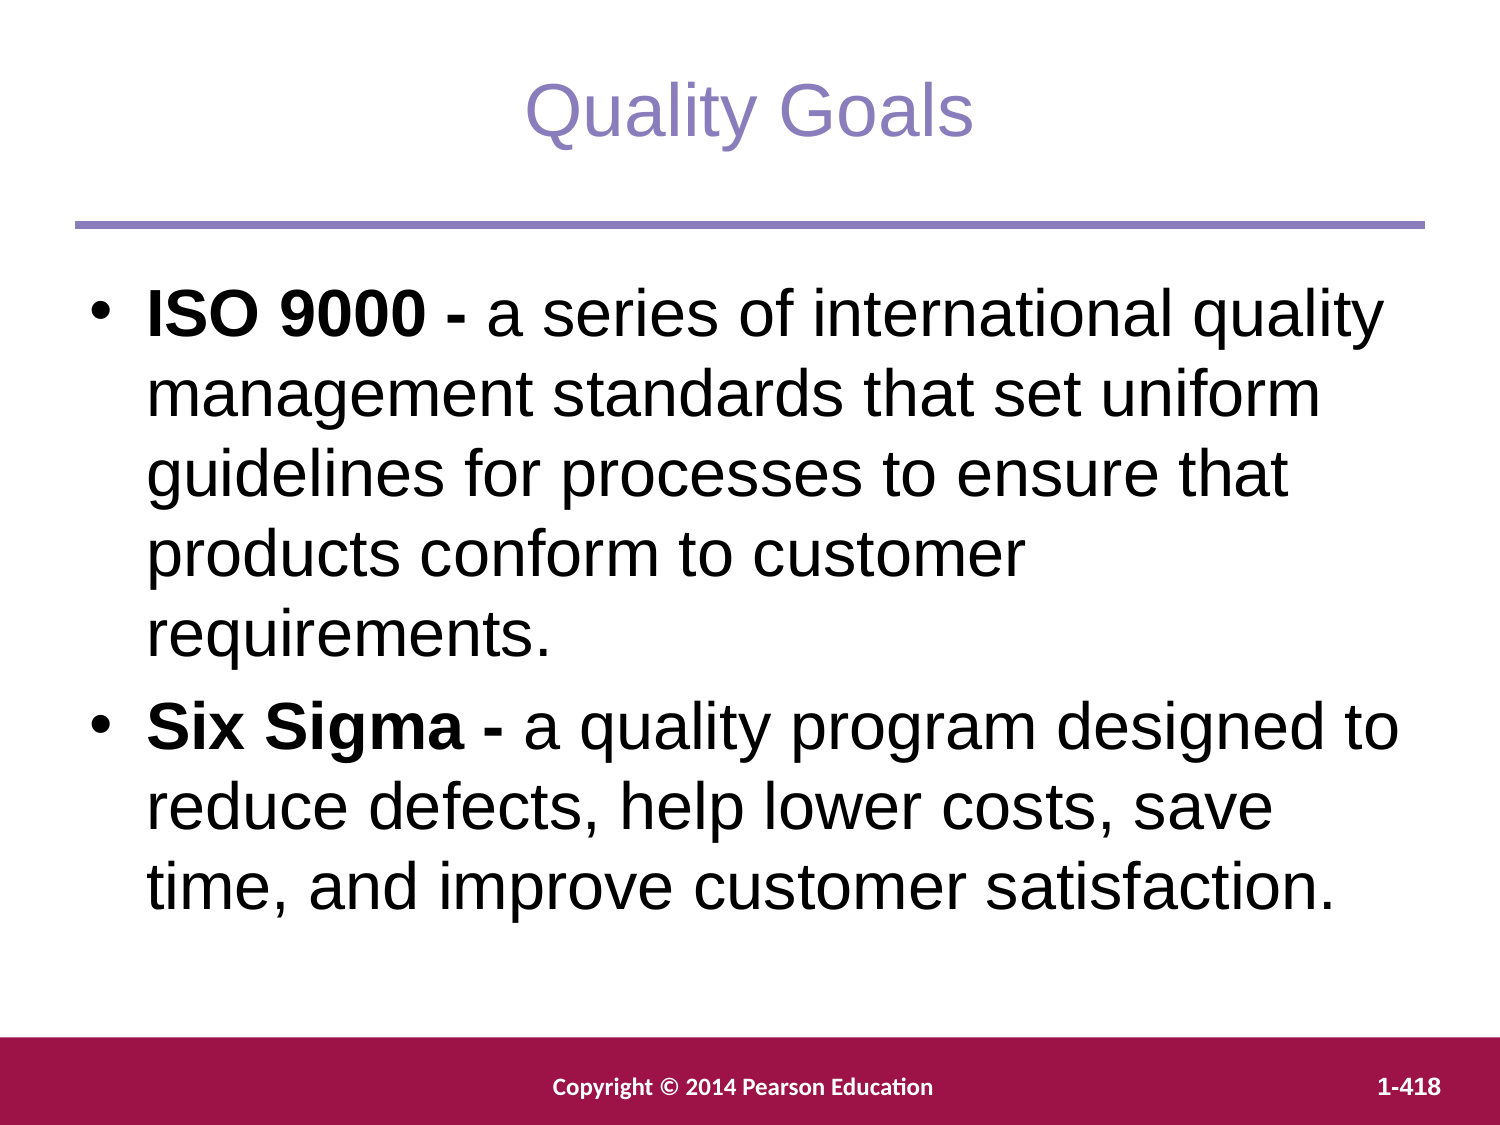

Quality Goals
ISO 9000 - a series of international quality management standards that set uniform guidelines for processes to ensure that products conform to customer requirements.
Six Sigma - a quality program designed to reduce defects, help lower costs, save time, and improve customer satisfaction.